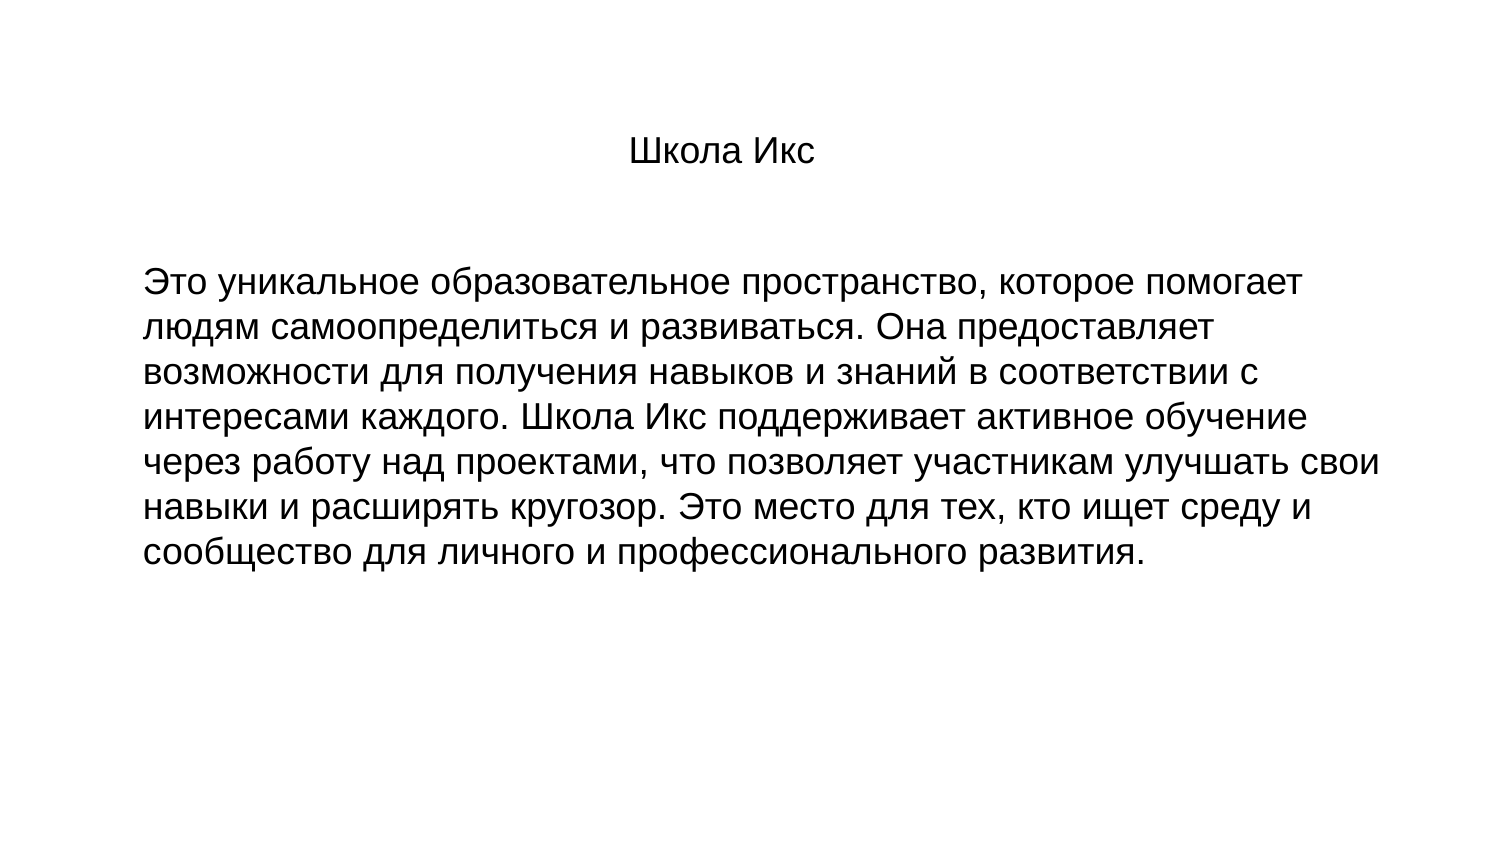

Школа Икс
Это уникальное образовательное пространство, которое помогает людям самоопределиться и развиваться. Она предоставляет возможности для получения навыков и знаний в соответствии с интересами каждого. Школа Икс поддерживает активное обучение через работу над проектами, что позволяет участникам улучшать свои навыки и расширять кругозор. Это место для тех, кто ищет среду и сообщество для личного и профессионального развития.